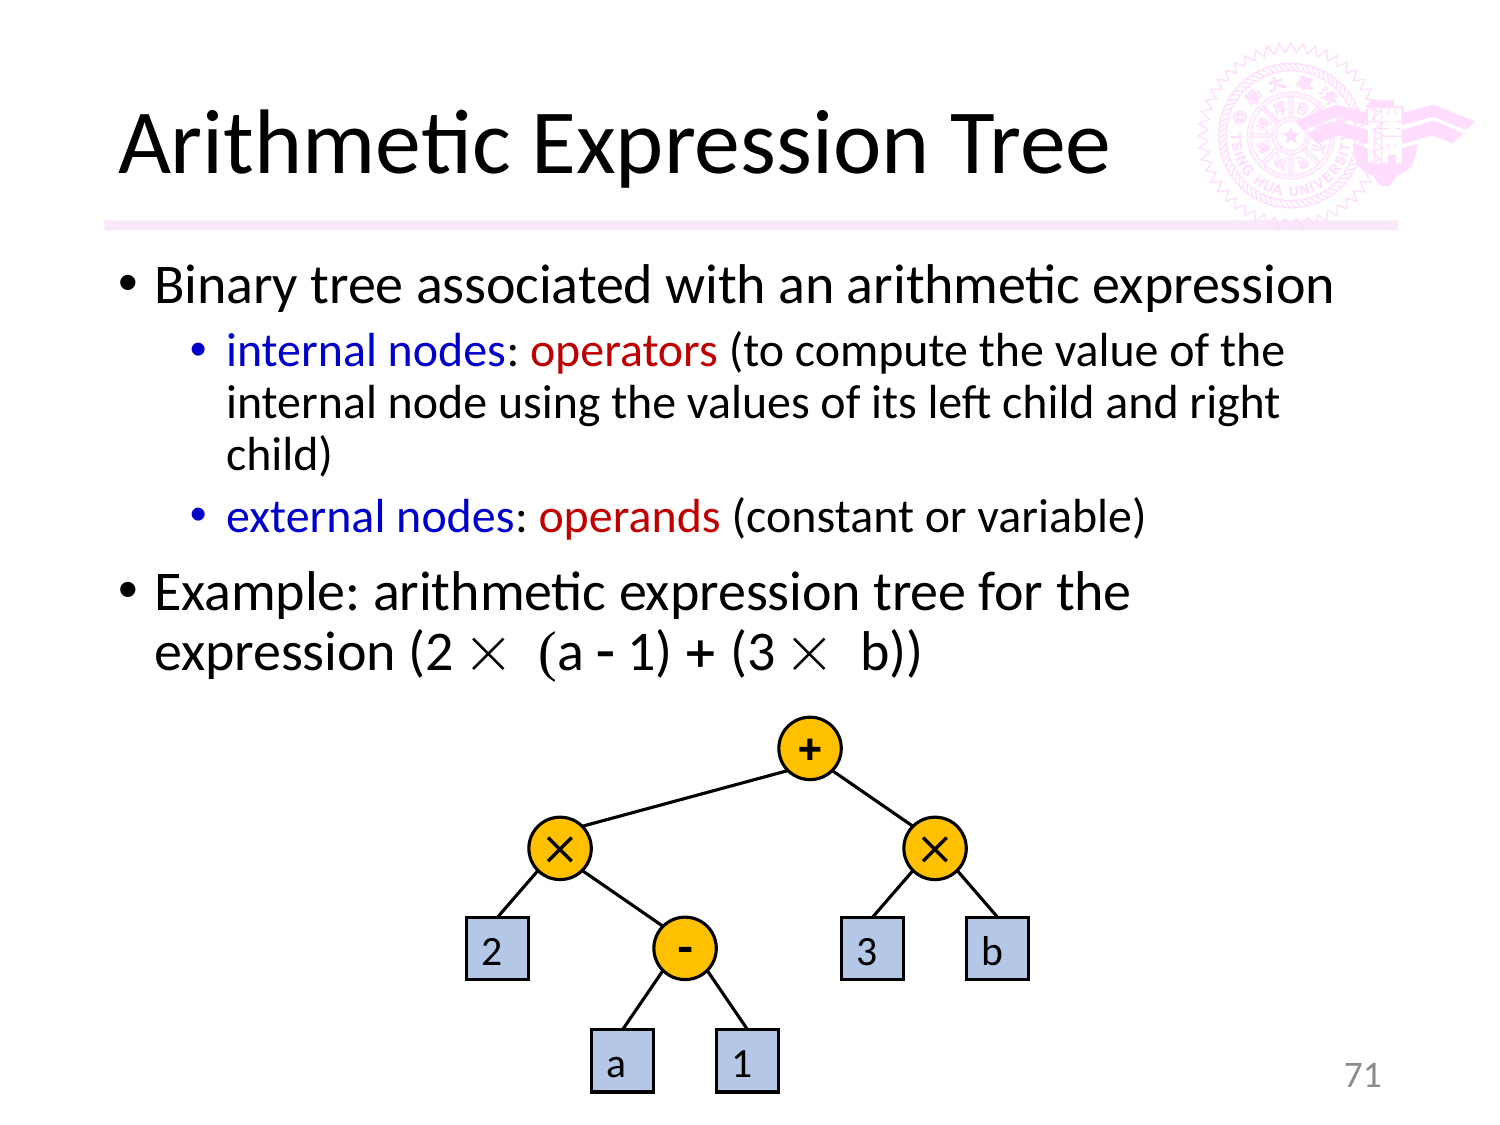

# Arithmetic Expression Tree
Binary tree associated with an arithmetic expression
internal nodes: operators (to compute the value of the internal node using the values of its left child and right child)
external nodes: operands (constant or variable)
Example: arithmetic expression tree for the expression (2 × (a − 1) + (3 × b))
+
×
×
2
−
3
b
a
1
71